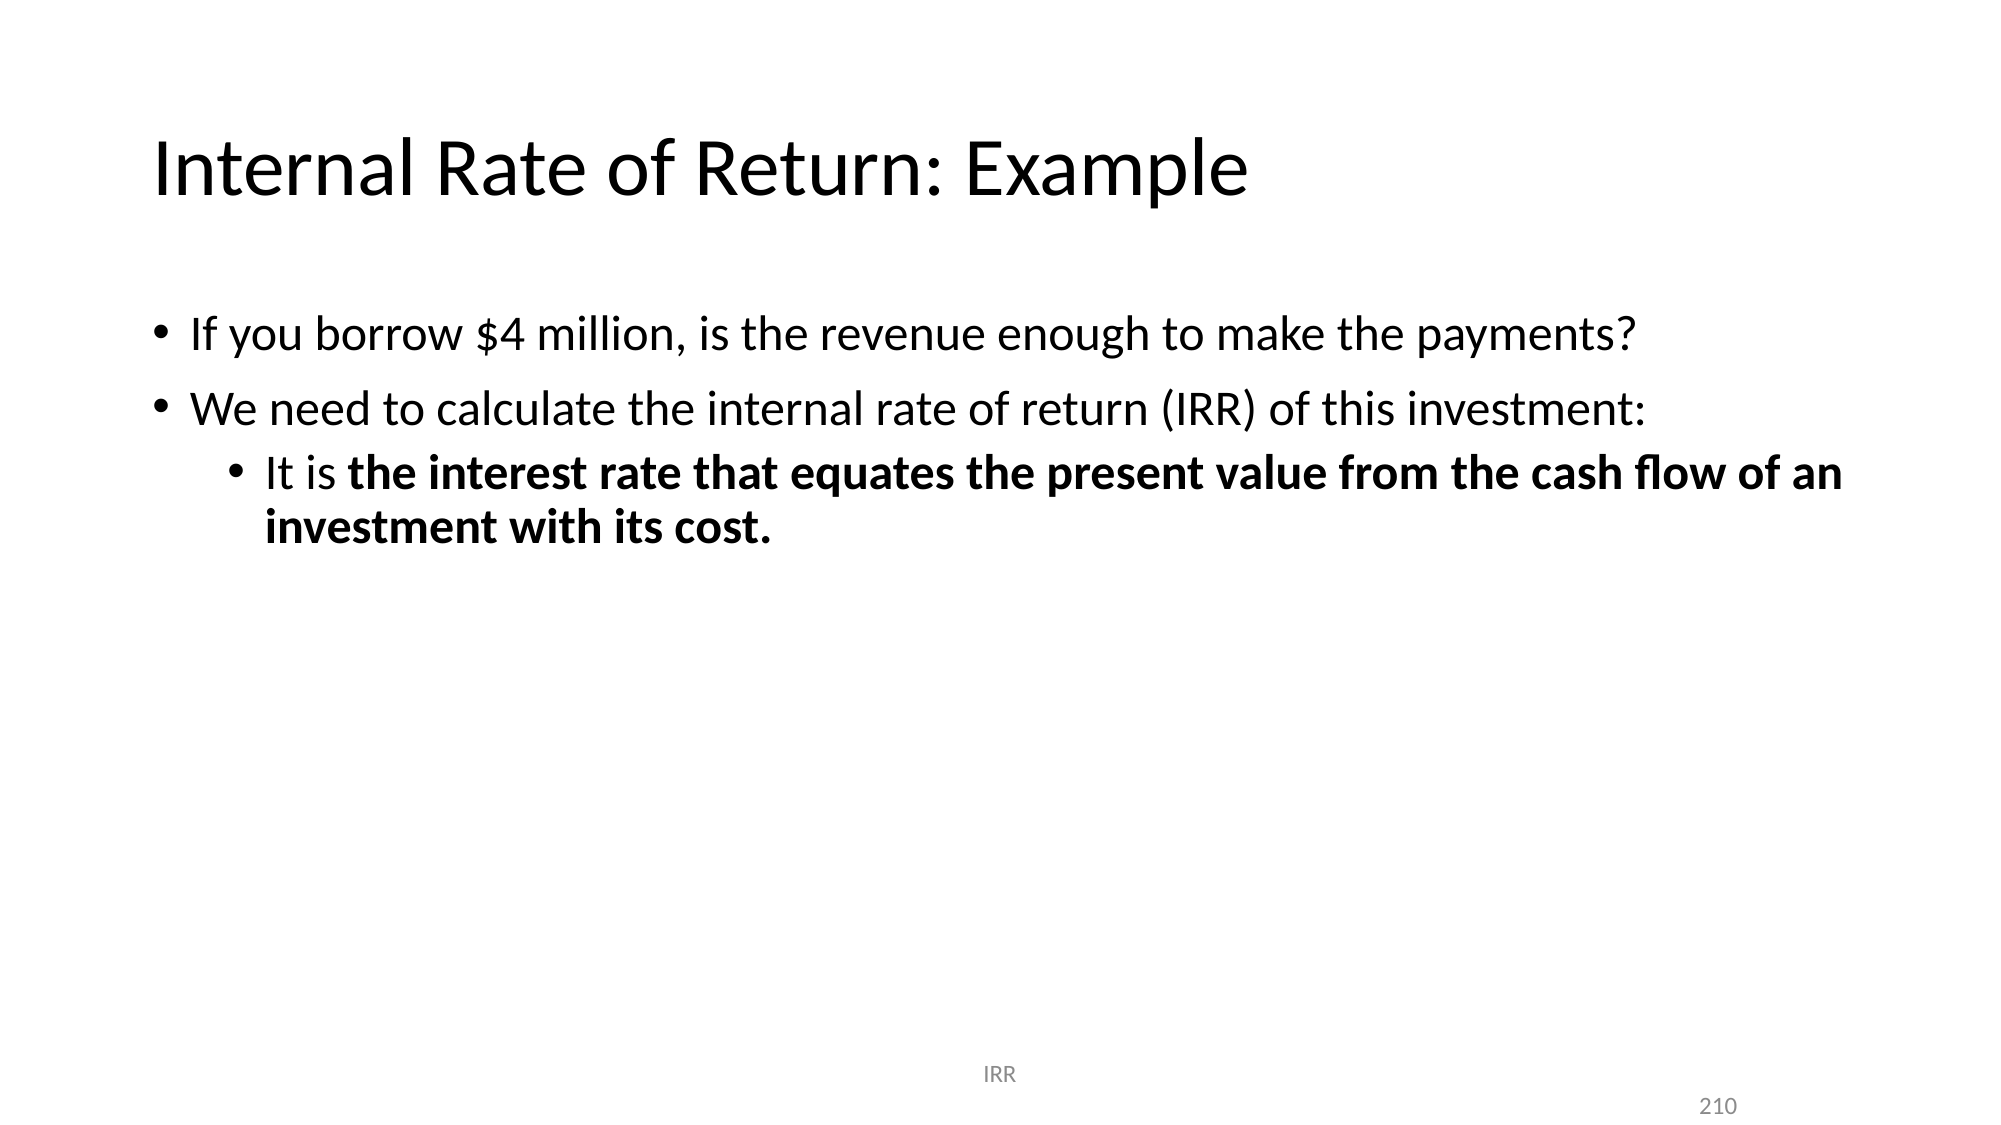

# Internal Rate of Return: Example
If you borrow $4 million, is the revenue enough to make the payments?
We need to calculate the internal rate of return (IRR) of this investment:
It is the interest rate that equates the present value from the cash flow of an investment with its cost.
IRR
210